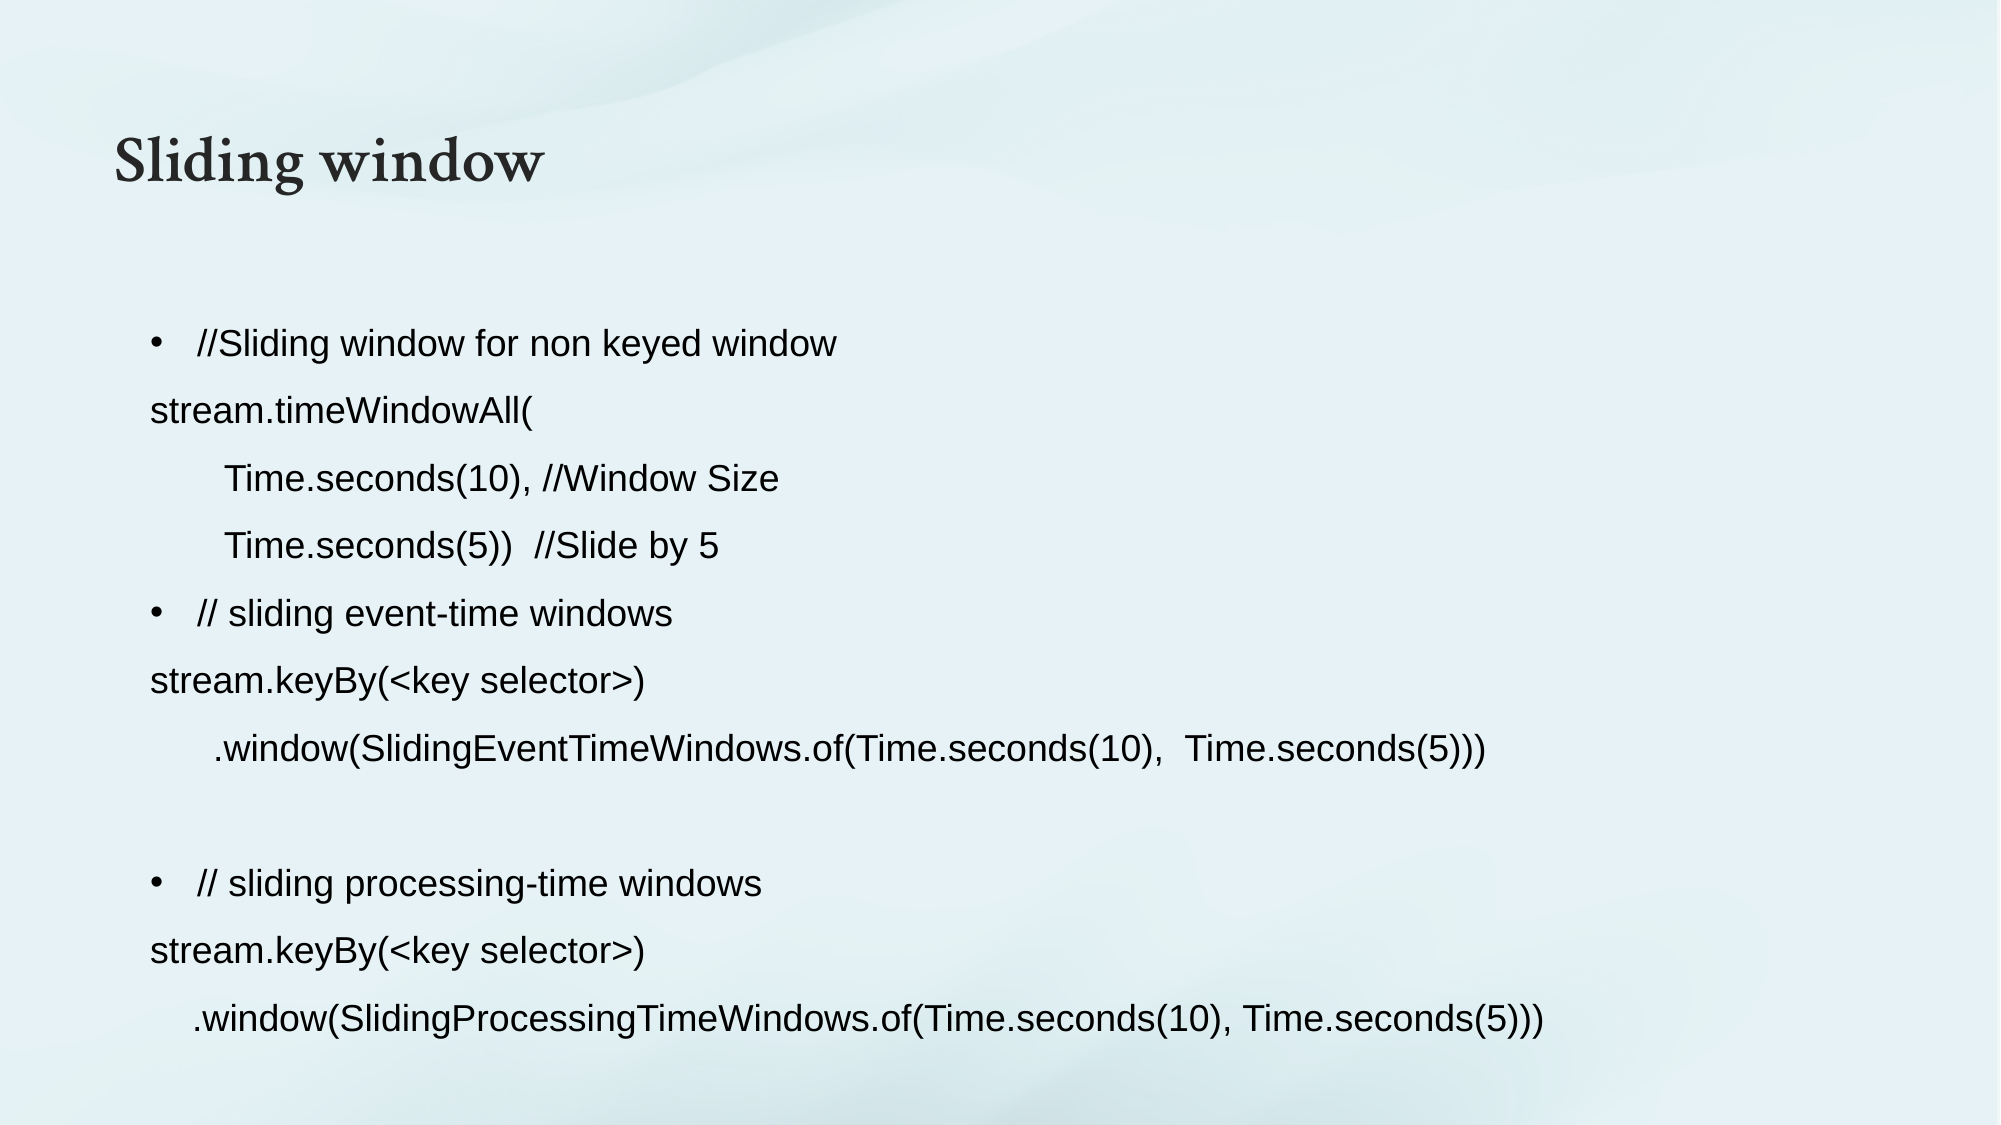

# Sliding window
//Sliding window for non keyed window
stream.timeWindowAll(
       Time.seconds(10), //Window Size
       Time.seconds(5))  //Slide by 5
// sliding event-time windows
stream.keyBy(<key selector>)
      .window(SlidingEventTimeWindows.of(Time.seconds(10),  Time.seconds(5)))

// sliding processing-time windows
stream.keyBy(<key selector>)
    .window(SlidingProcessingTimeWindows.of(Time.seconds(10), Time.seconds(5)))